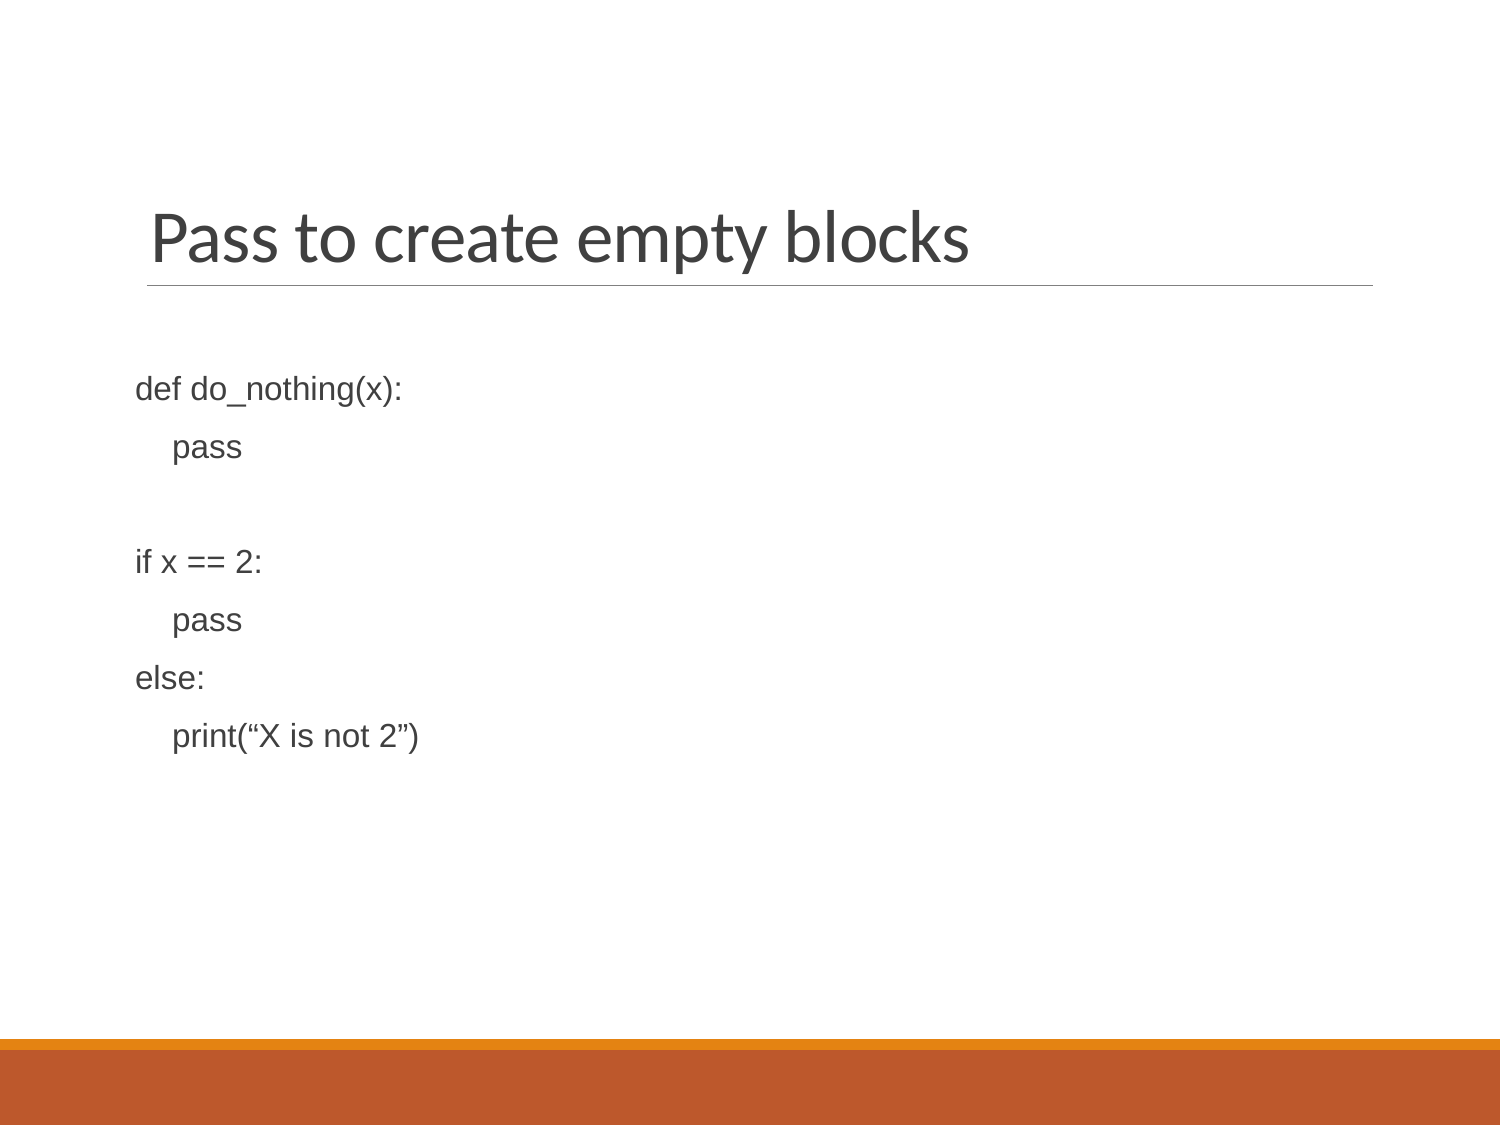

# Pass to create empty blocks

def do_nothing(x):
    pass

if x == 2:
    pass
else:
    print(“X is not 2”)